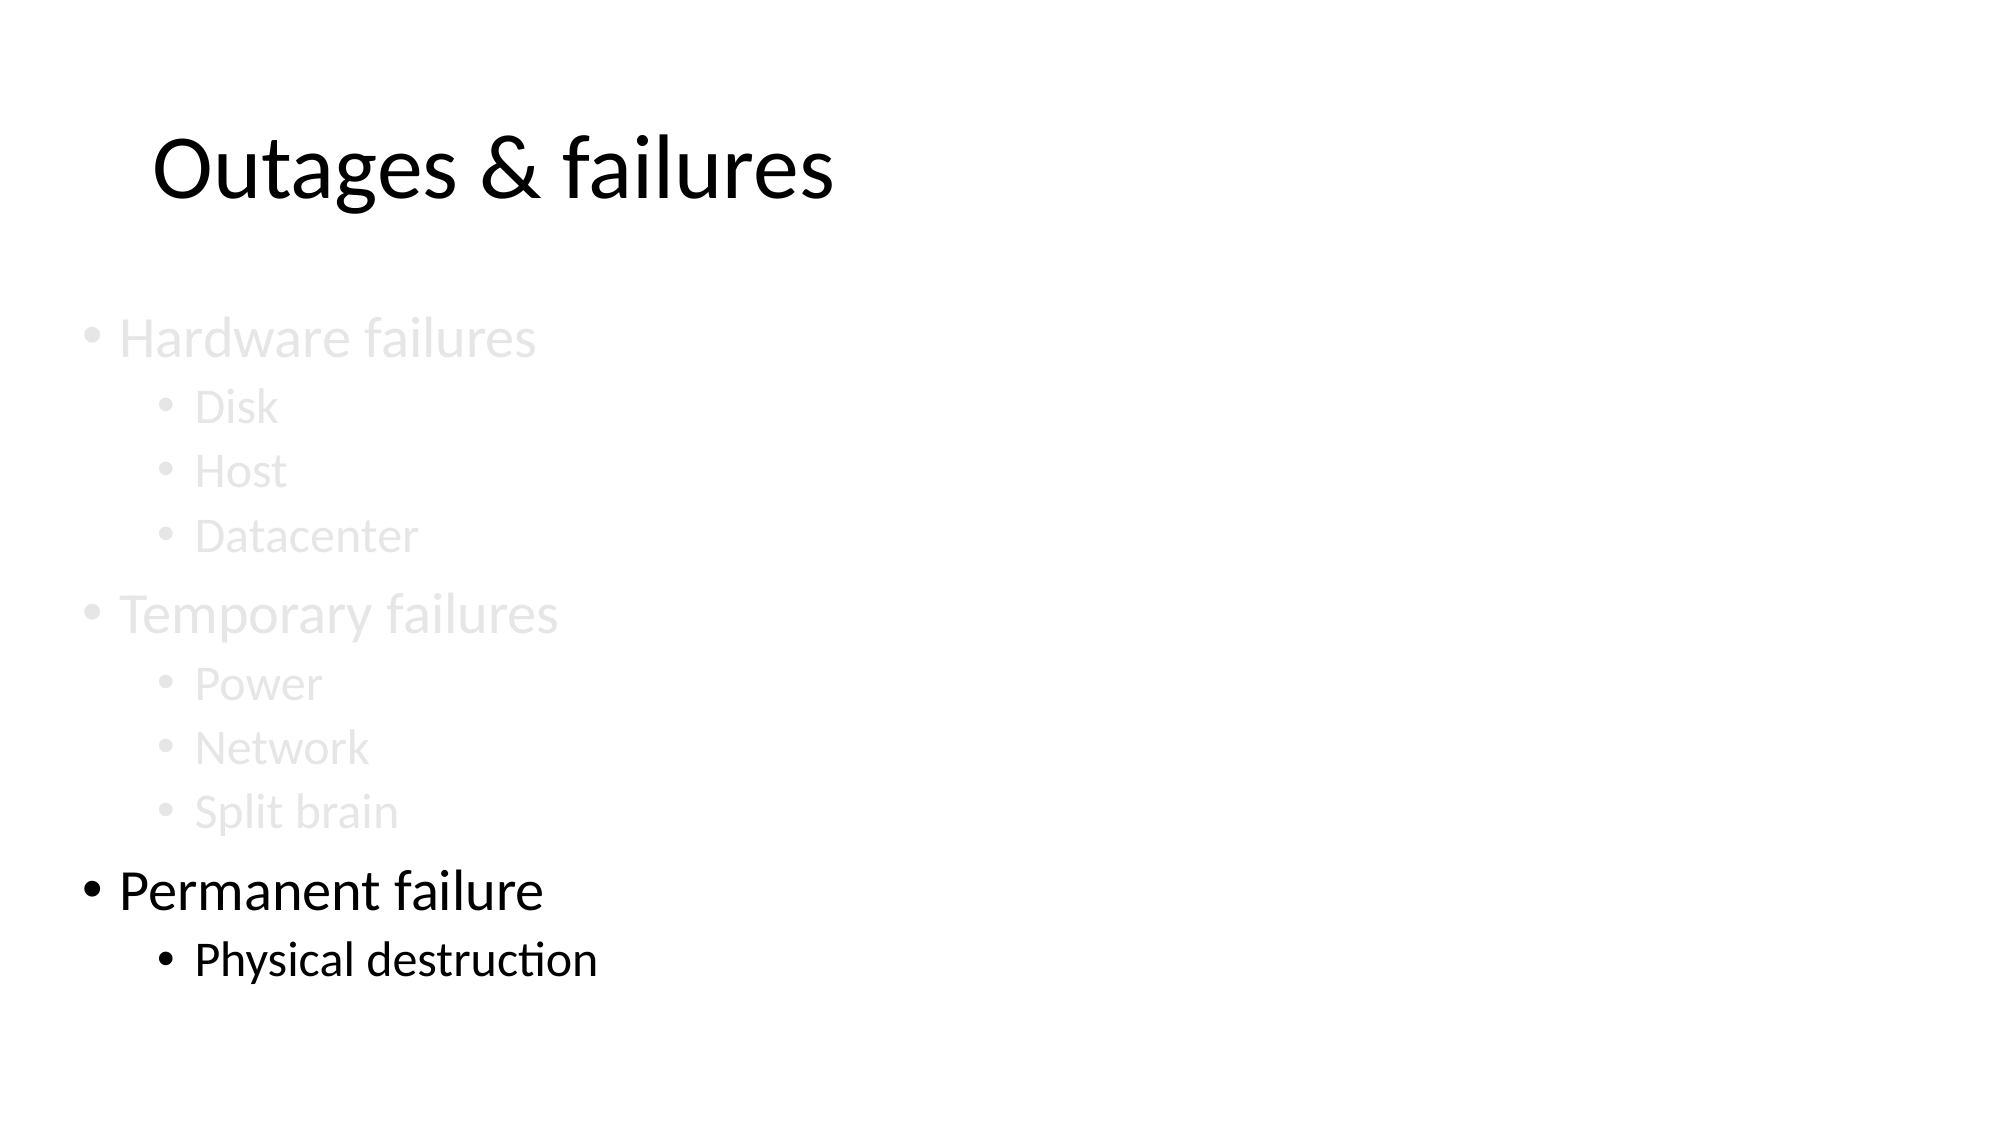

# Outages & failures
Hardware failures
Disk
Host
Datacenter
Temporary failures
Power
Network
Split brain
Permanent failure
Physical destruction